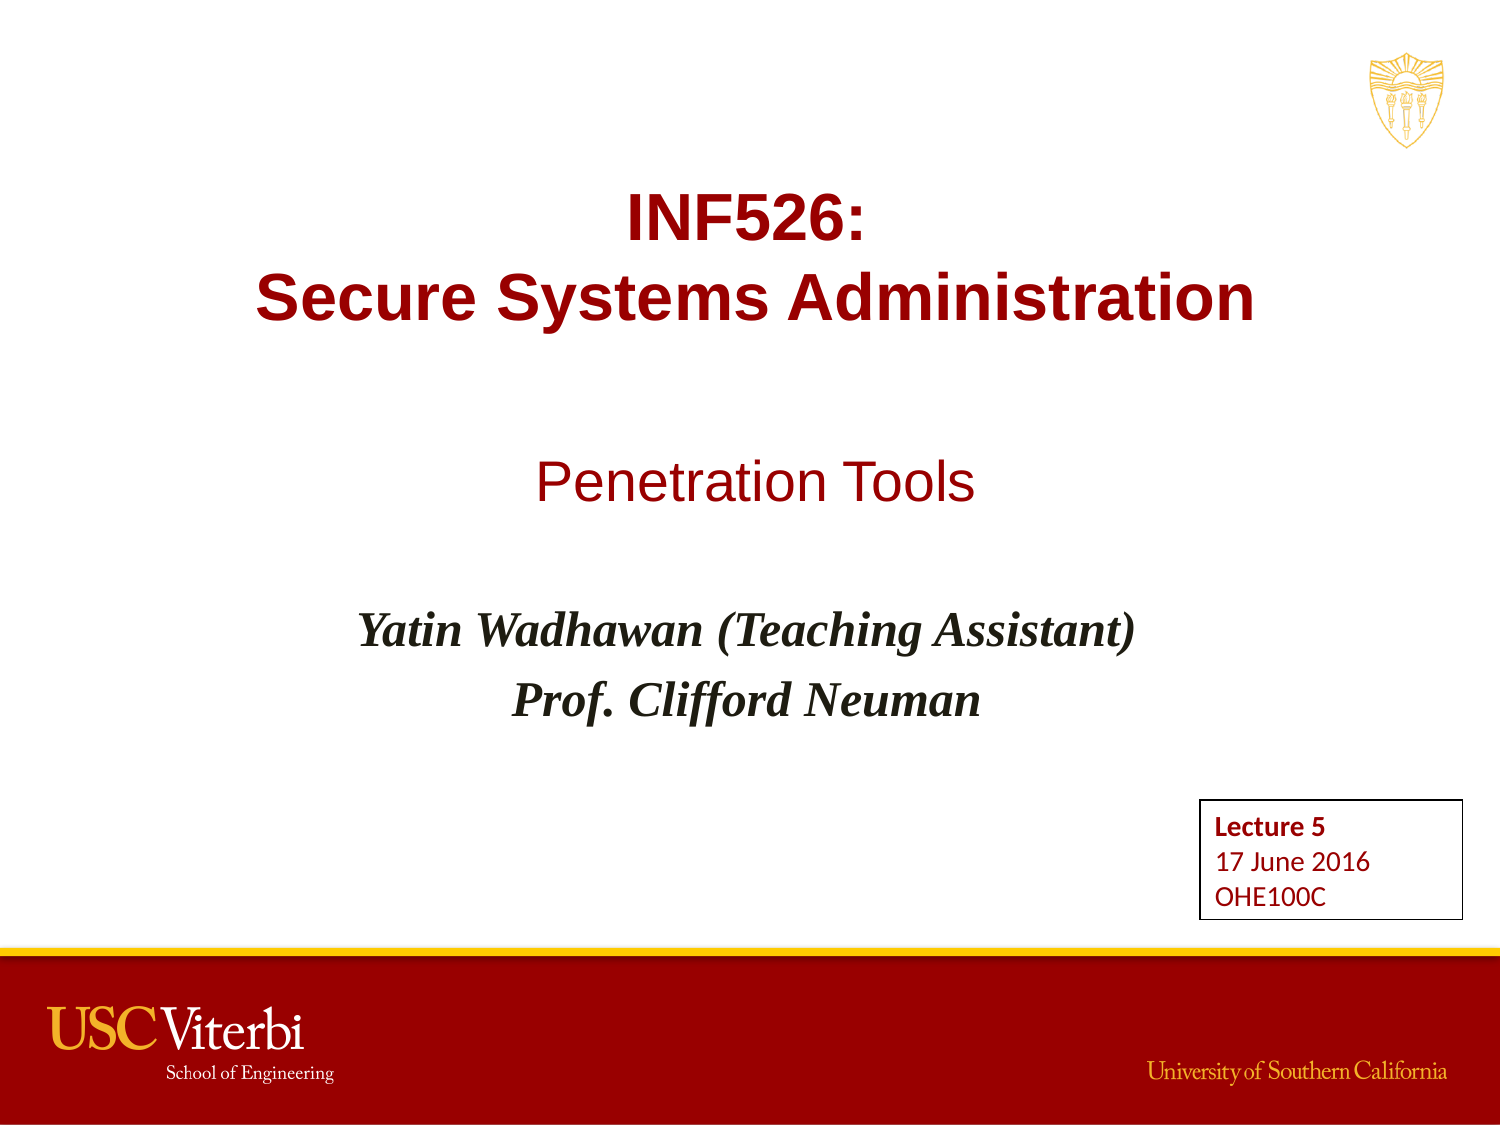

INF526:
Secure Systems Administration
Penetration Tools
Yatin Wadhawan (Teaching Assistant)
Prof. Clifford Neuman
Lecture 5
17 June 2016
OHE100C